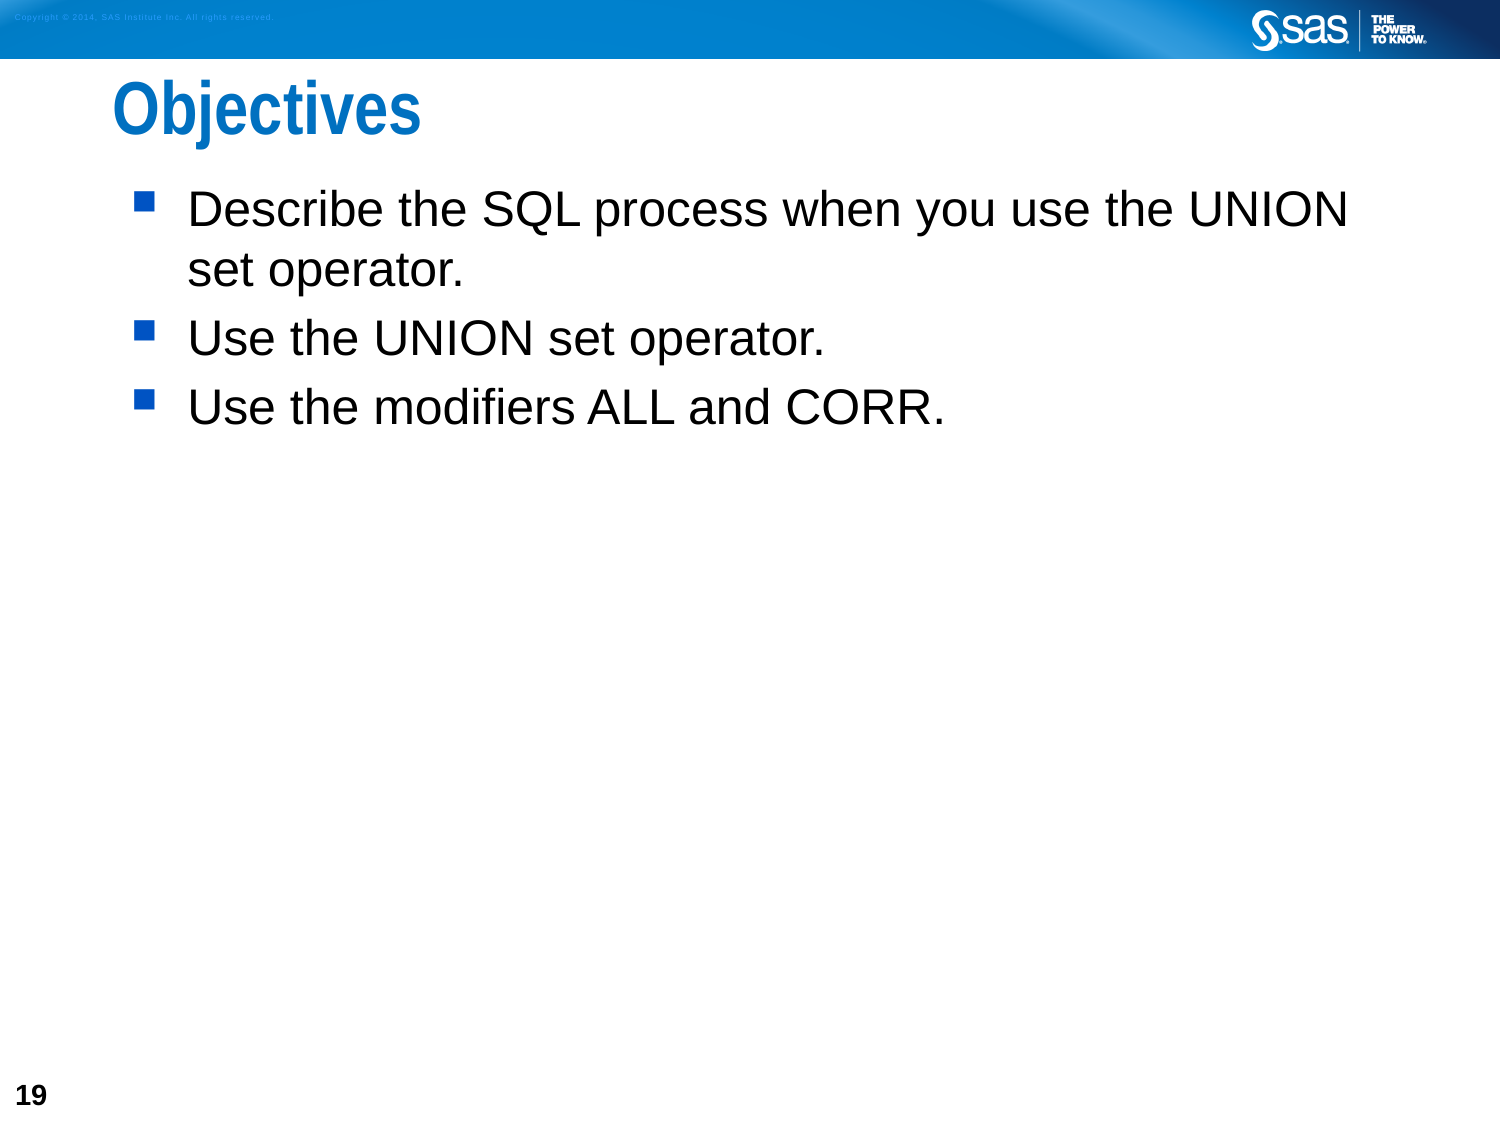

# Objectives
Describe the SQL process when you use the UNION set operator.
Use the UNION set operator.
Use the modifiers ALL and CORR.